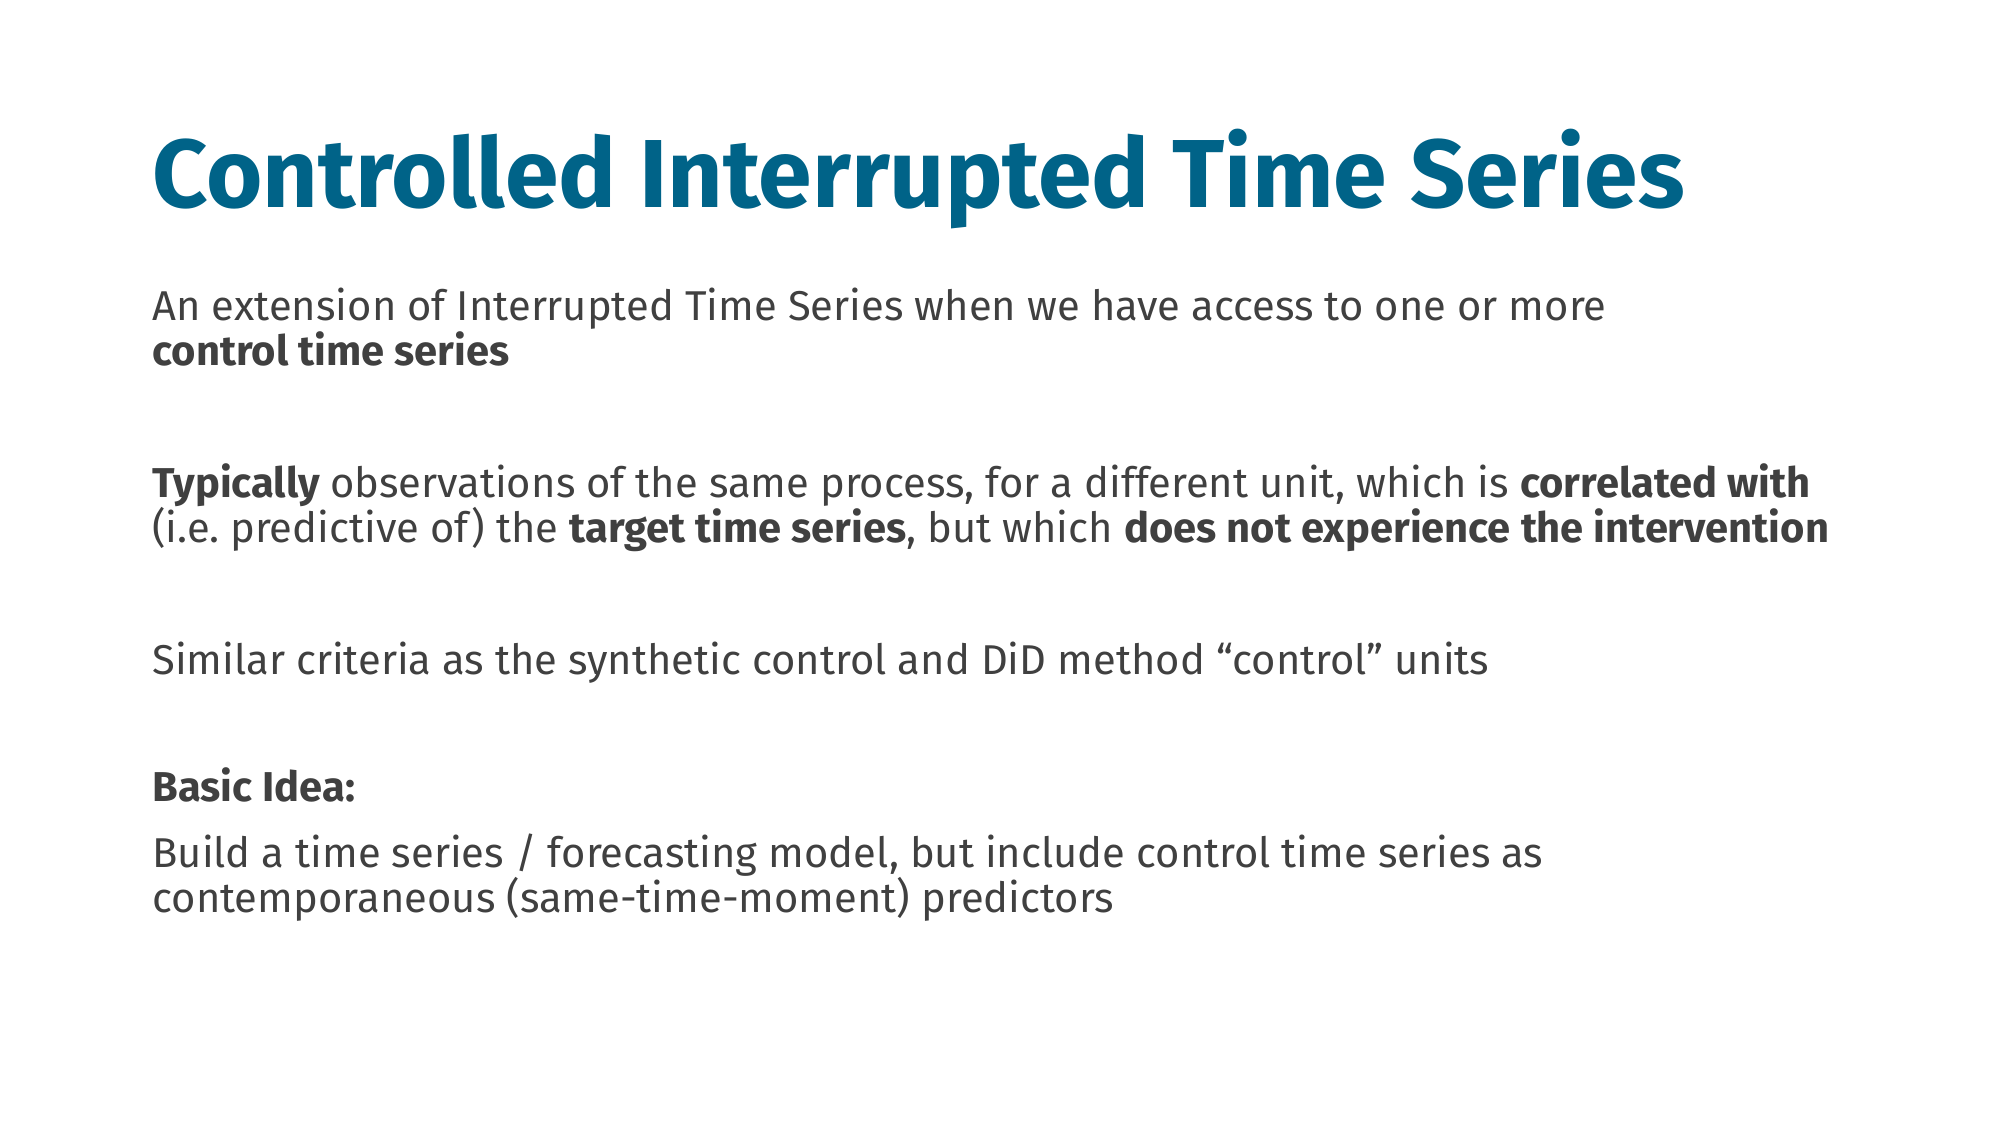

# Controlled Interrupted Time Series
An extension of Interrupted Time Series when we have access to one or more
control time series

Typically observations of the same process, for a different unit, which is correlated with (i.e. predictive of) the target time series, but which does not experience the intervention

Similar criteria as the synthetic control and DiD method “control” units

Basic Idea:
Build a time series / forecasting model, but include control time series as contemporaneous (same-time-moment) predictors